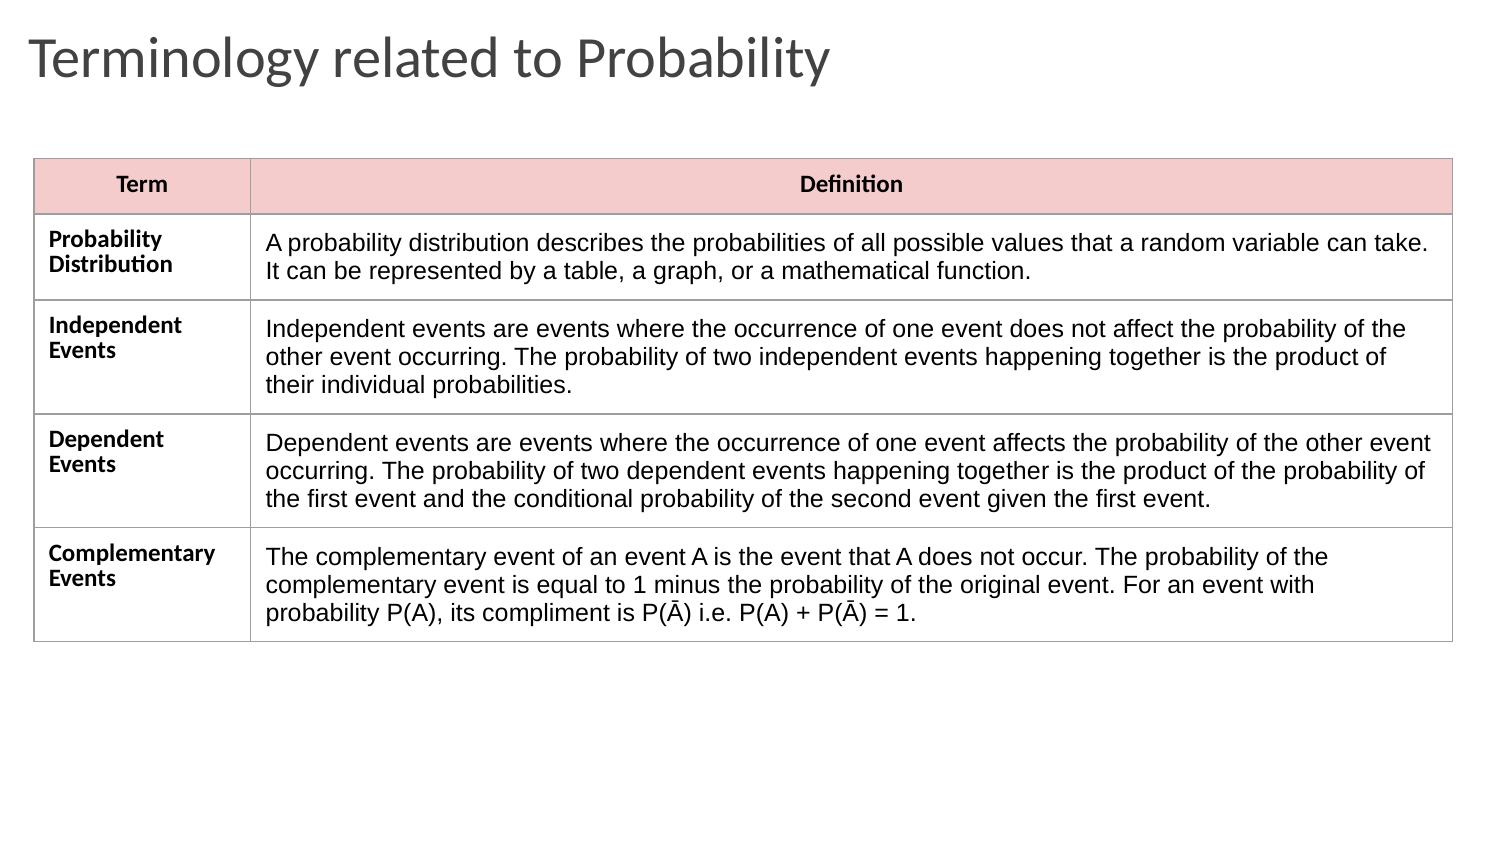

# Terminology related to Probability
| Term | Definition |
| --- | --- |
| Probability Distribution | A probability distribution describes the probabilities of all possible values that a random variable can take. It can be represented by a table, a graph, or a mathematical function. |
| Independent Events | Independent events are events where the occurrence of one event does not affect the probability of the other event occurring. The probability of two independent events happening together is the product of their individual probabilities. |
| Dependent Events | Dependent events are events where the occurrence of one event affects the probability of the other event occurring. The probability of two dependent events happening together is the product of the probability of the first event and the conditional probability of the second event given the first event. |
| Complementary Events | The complementary event of an event A is the event that A does not occur. The probability of the complementary event is equal to 1 minus the probability of the original event. For an event with probability P(A), its compliment is P(Ā) i.e. P(A) + P(Ā) = 1. |